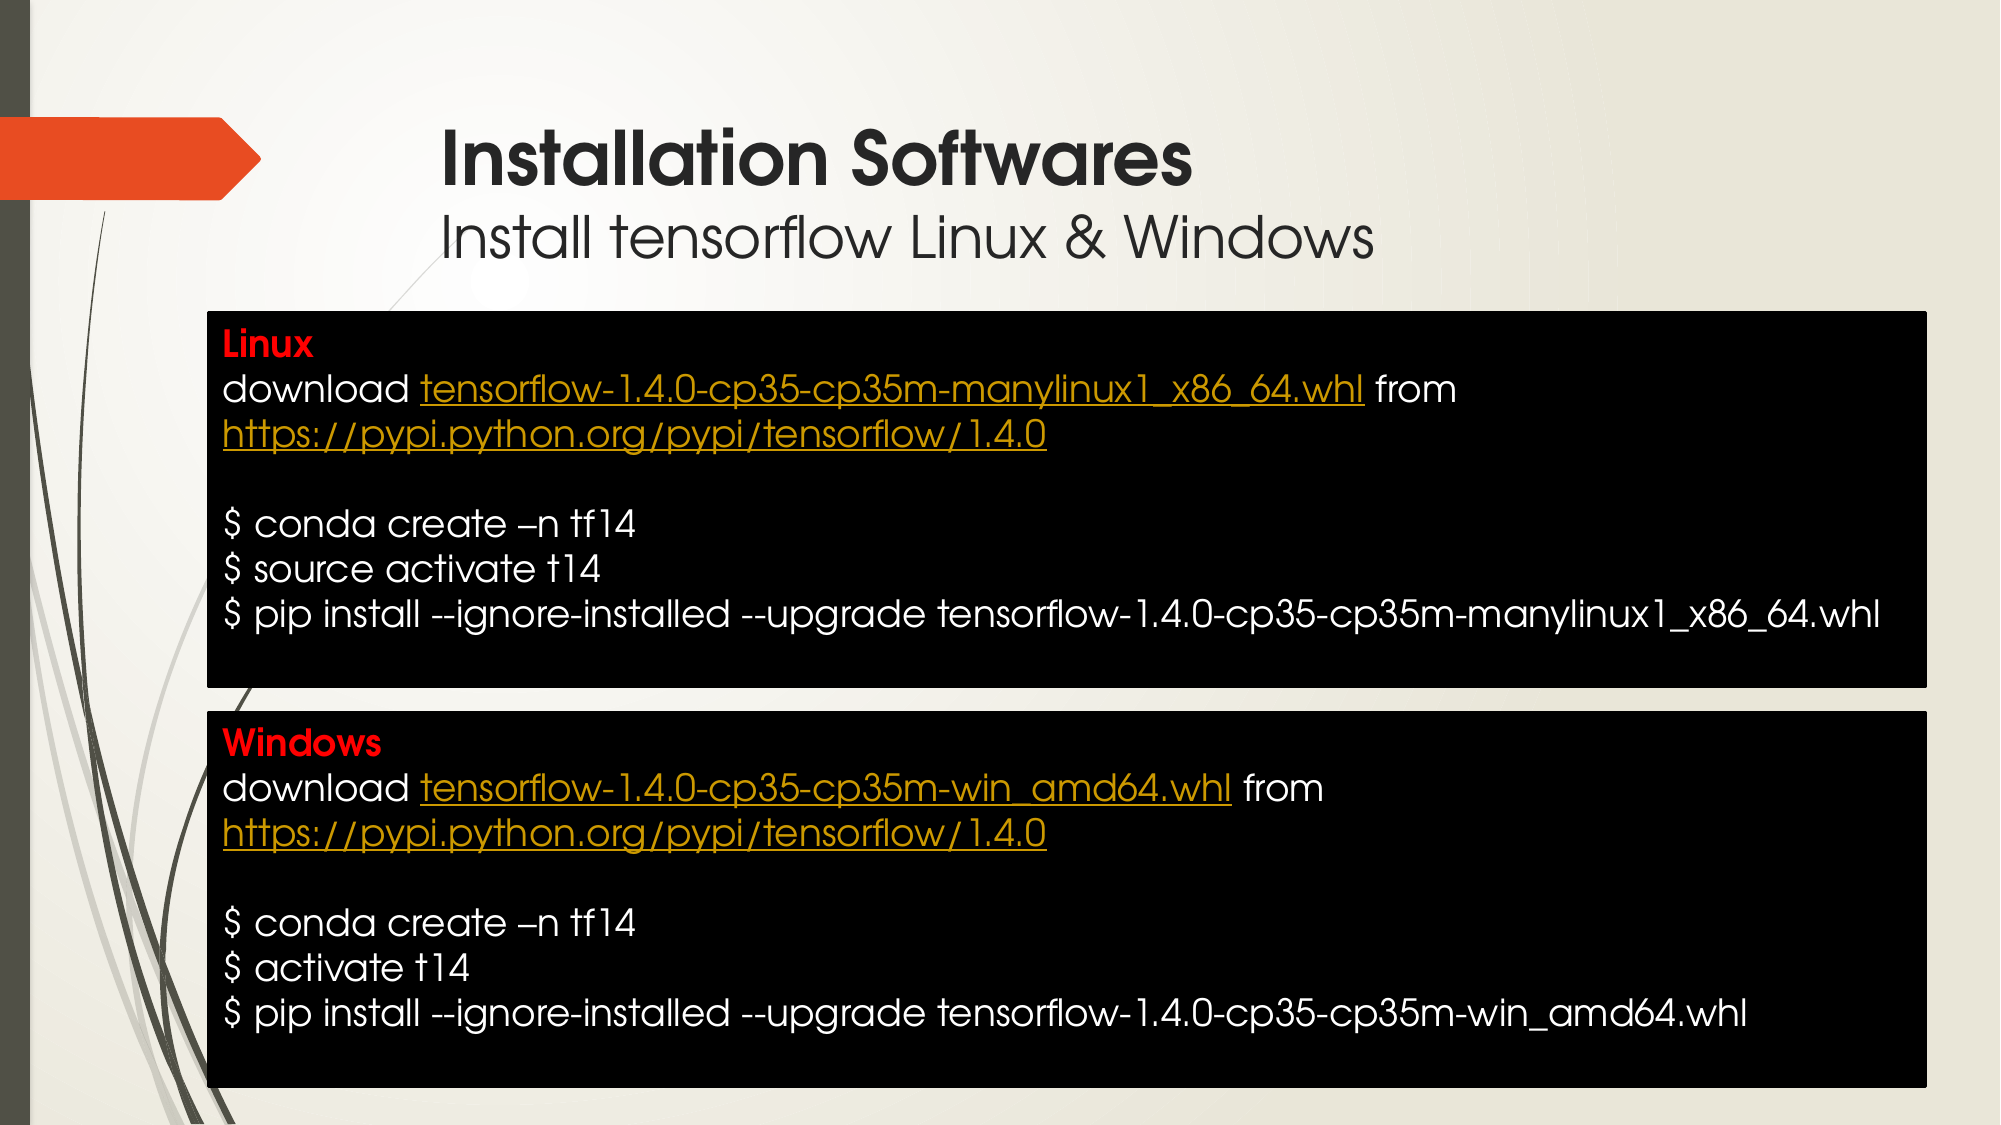

# Installation Softwares Install tensorflow Linux & Windows
Linux
download tensorflow-1.4.0-cp35-cp35m-manylinux1_x86_64.whl from
https://pypi.python.org/pypi/tensorflow/1.4.0

$ conda create –n tf14
$ source activate t14
$ pip install --ignore-installed --upgrade tensorflow-1.4.0-cp35-cp35m-manylinux1_x86_64.whl

Windows
download tensorflow-1.4.0-cp35-cp35m-win_amd64.whl from
https://pypi.python.org/pypi/tensorflow/1.4.0

$ conda create –n tf14
$ activate t14
$ pip install --ignore-installed --upgrade tensorflow-1.4.0-cp35-cp35m-win_amd64.whl